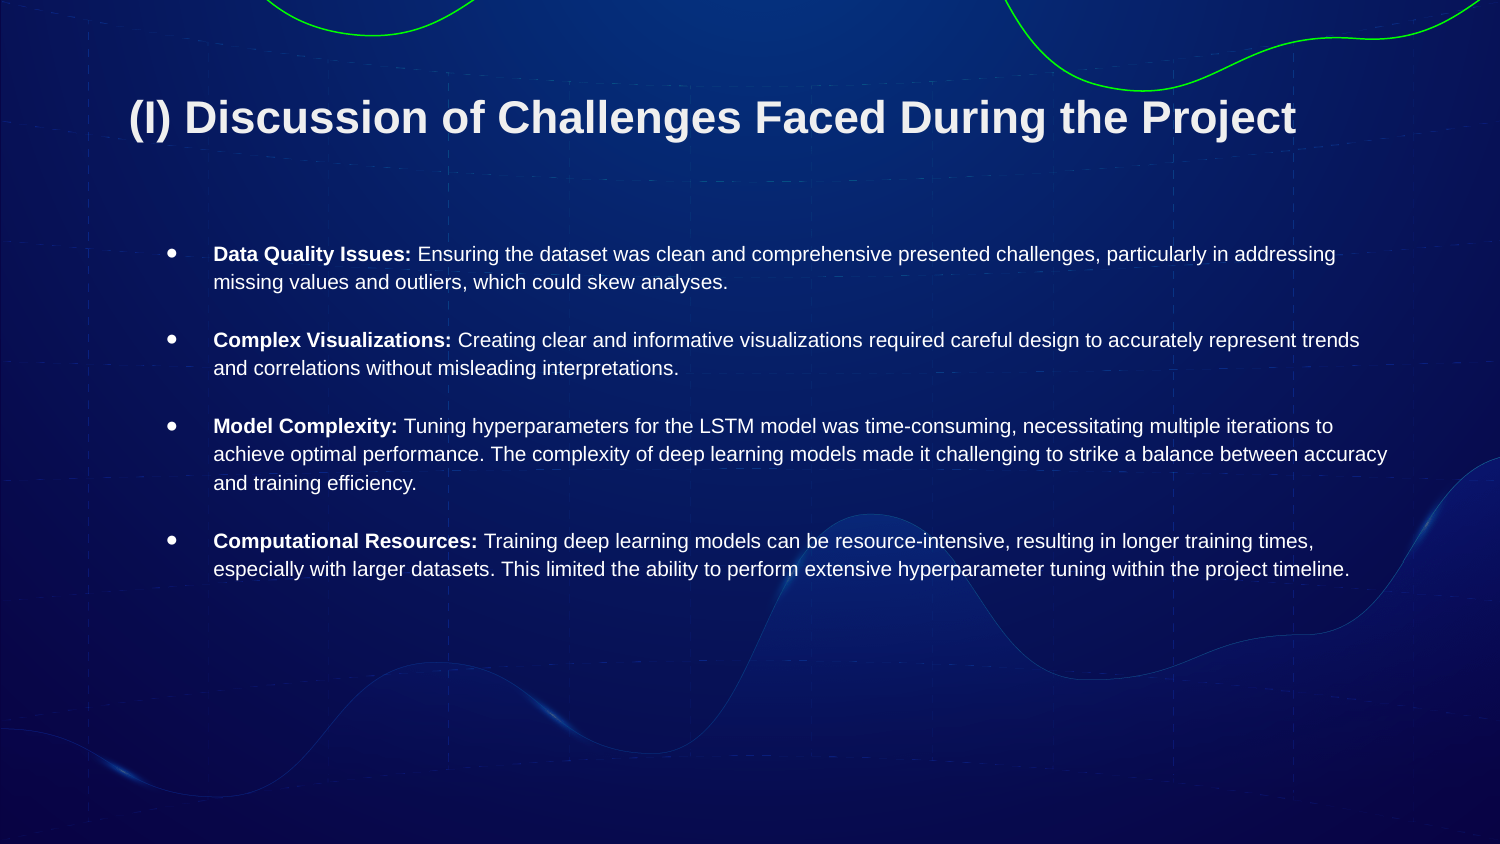

# (I) Discussion of Challenges Faced During the Project

Data Quality Issues: Ensuring the dataset was clean and comprehensive presented challenges, particularly in addressing missing values and outliers, which could skew analyses.

Complex Visualizations: Creating clear and informative visualizations required careful design to accurately represent trends and correlations without misleading interpretations.

Model Complexity: Tuning hyperparameters for the LSTM model was time-consuming, necessitating multiple iterations to achieve optimal performance. The complexity of deep learning models made it challenging to strike a balance between accuracy and training efficiency.

Computational Resources: Training deep learning models can be resource-intensive, resulting in longer training times, especially with larger datasets. This limited the ability to perform extensive hyperparameter tuning within the project timeline.